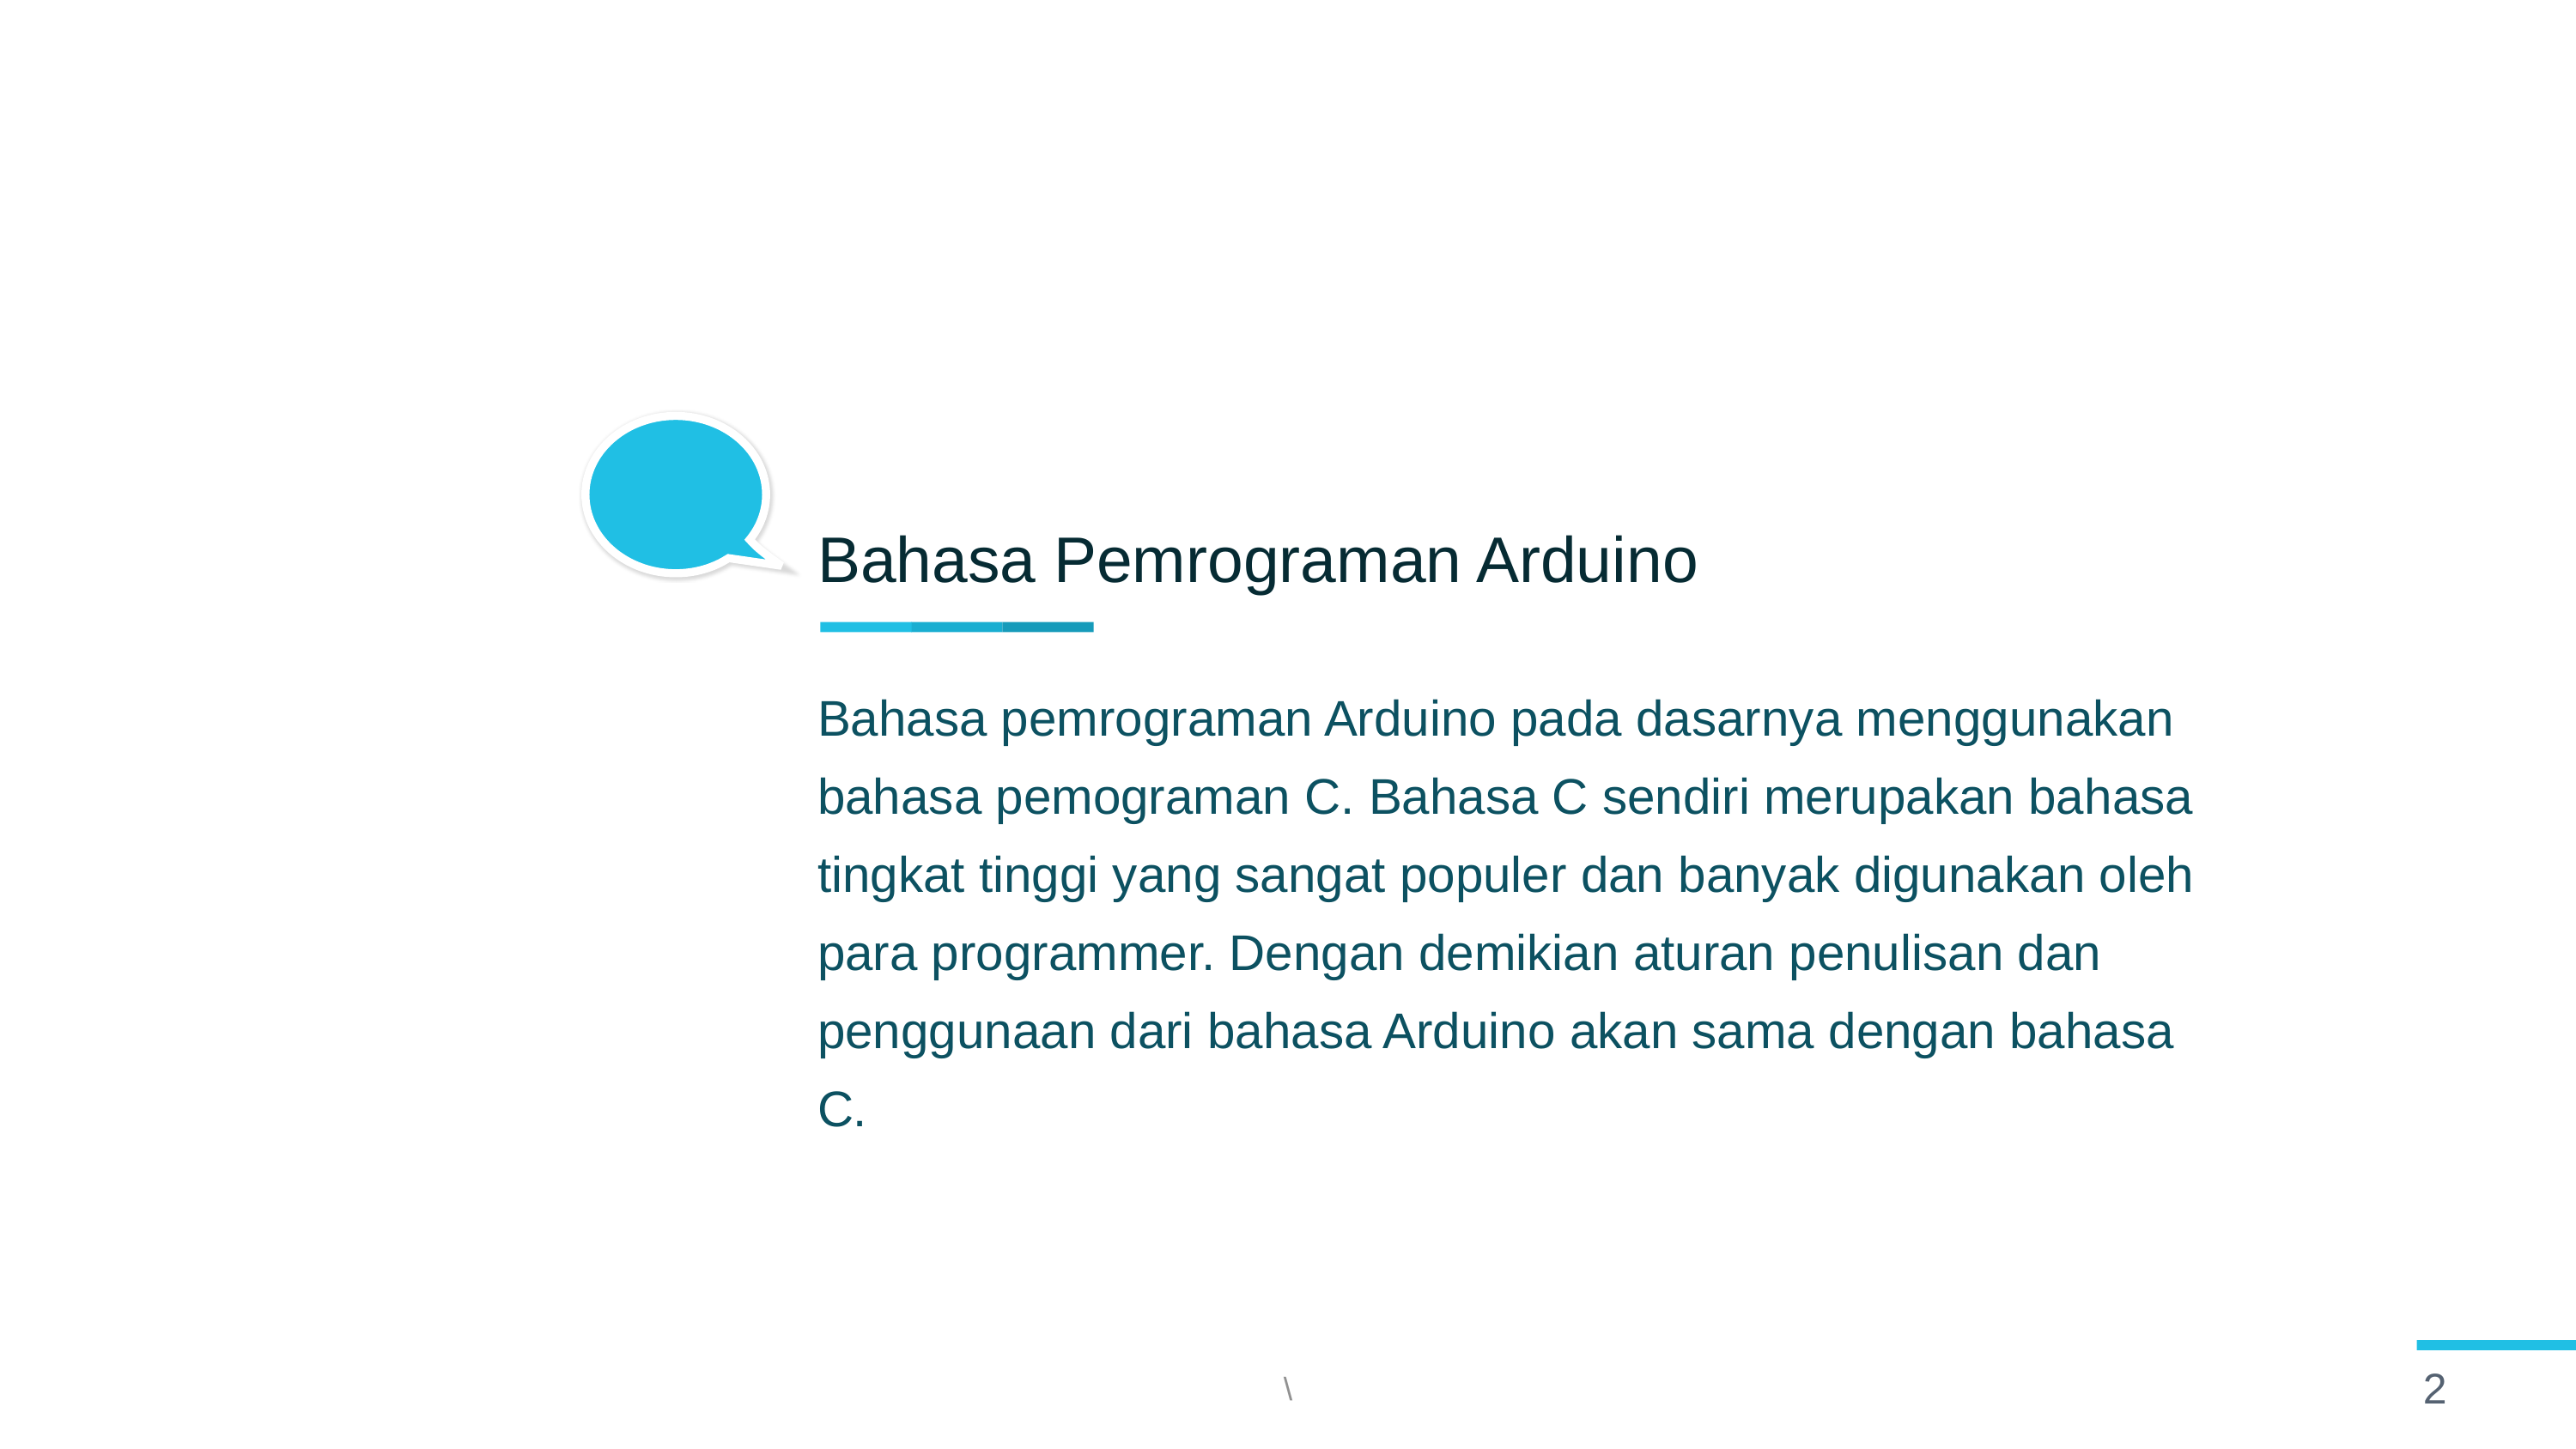

Bahasa Pemrograman Arduino
Bahasa pemrograman Arduino pada dasarnya menggunakan bahasa pemograman C. Bahasa C sendiri merupakan bahasa tingkat tinggi yang sangat populer dan banyak digunakan oleh para programmer. Dengan demikian aturan penulisan dan penggunaan dari bahasa Arduino akan sama dengan bahasa C.
\
2